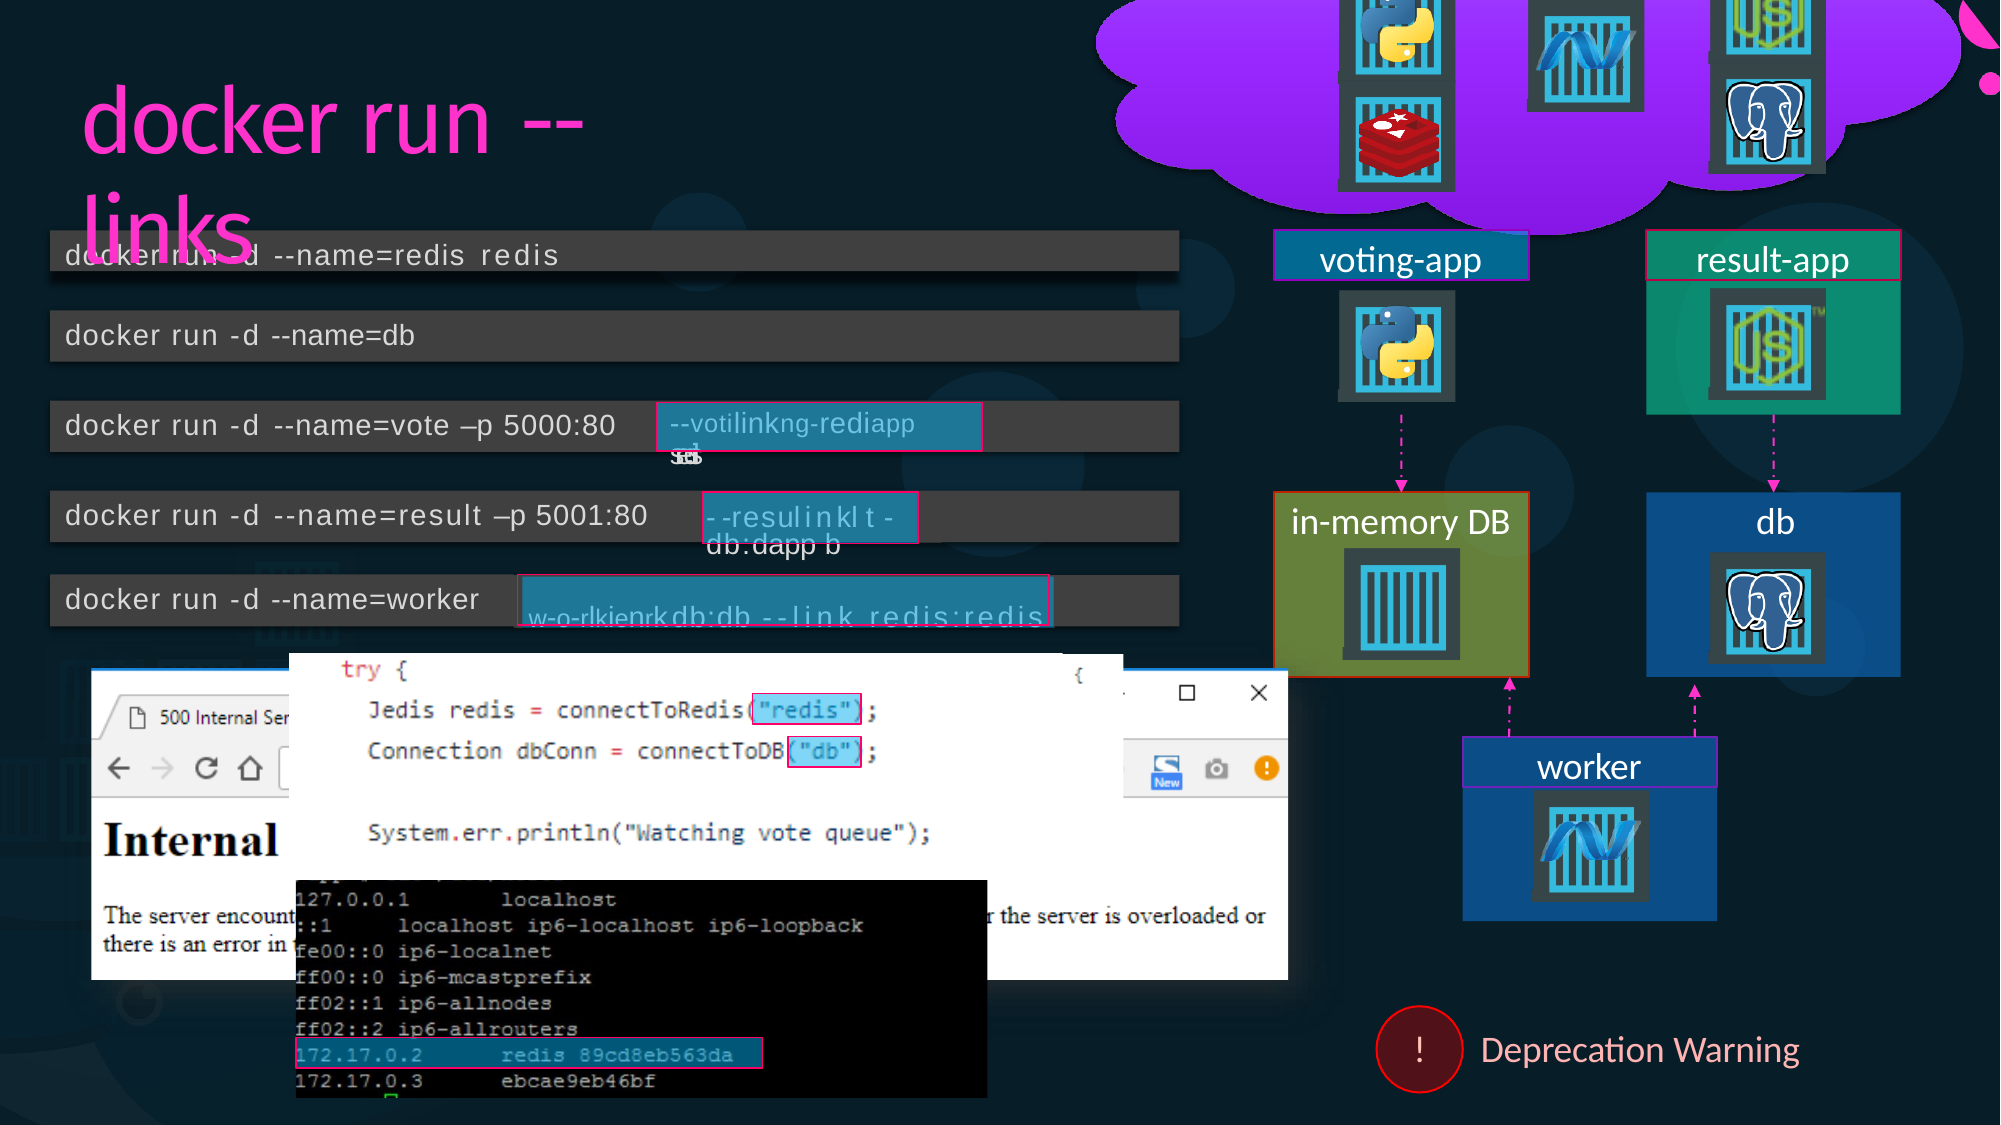

# docker run --links

docker run -d --name=redis redis
voting-app

result-app

docker run -d --name=db

docker run -d --name=vote –p 5000:80
--votilinkng-rediapp  s:redis

docker run -d --name=result –p 5001:80

in-memory DB	db
--resulinklt-db:dapp b

docker run -d --name=worker
w-o-rlkienrk db:db --link redis:redis

worker
!	Deprecation Warning